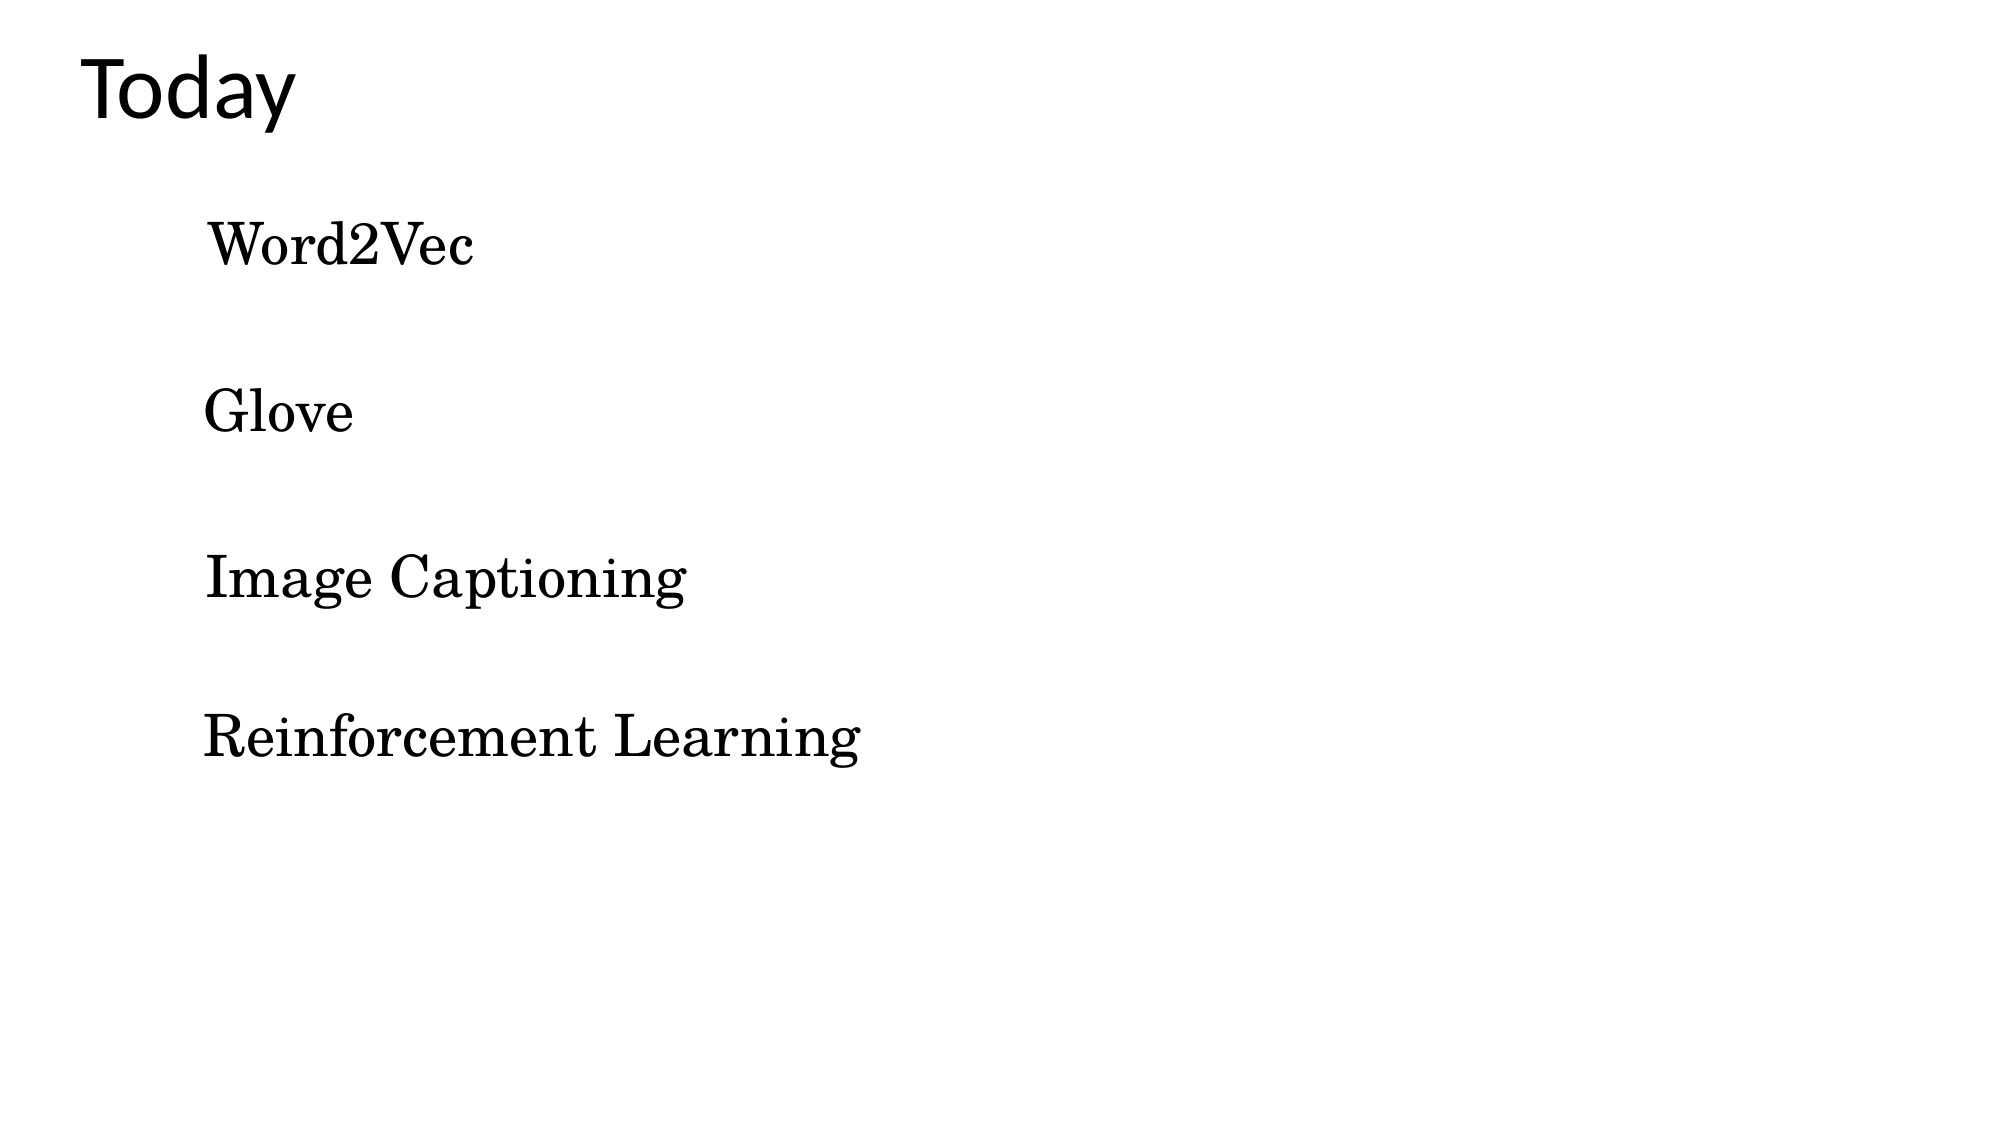

Today
Word2Vec
Glove
Image Captioning
Reinforcement Learning